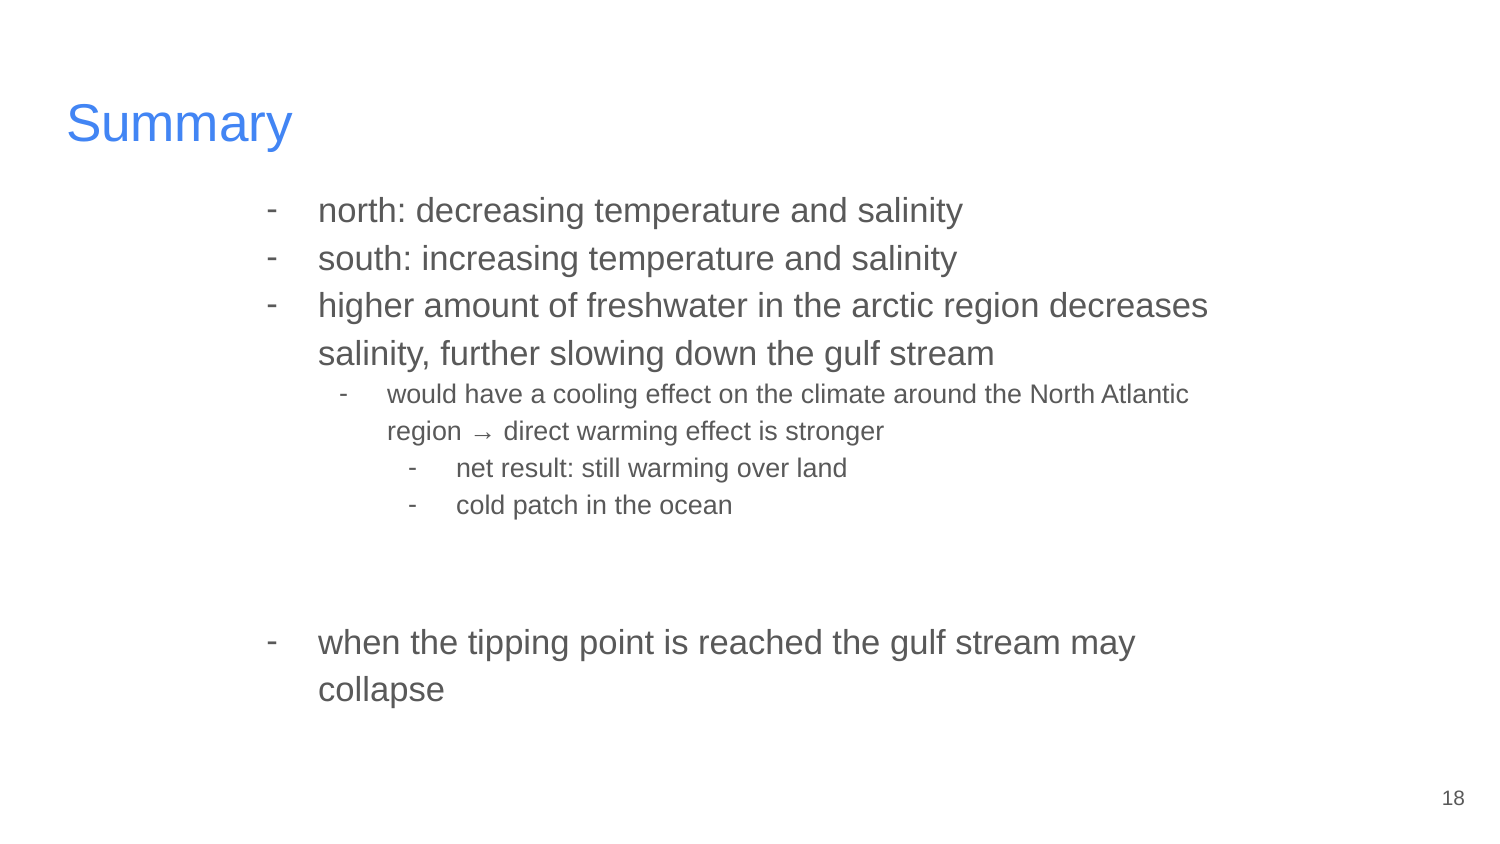

# Summary
north: decreasing temperature and salinity
south: increasing temperature and salinity
higher amount of freshwater in the arctic region decreases salinity, further slowing down the gulf stream
would have a cooling effect on the climate around the North Atlantic region → direct warming effect is stronger
net result: still warming over land
cold patch in the ocean

when the tipping point is reached the gulf stream may collapse
18